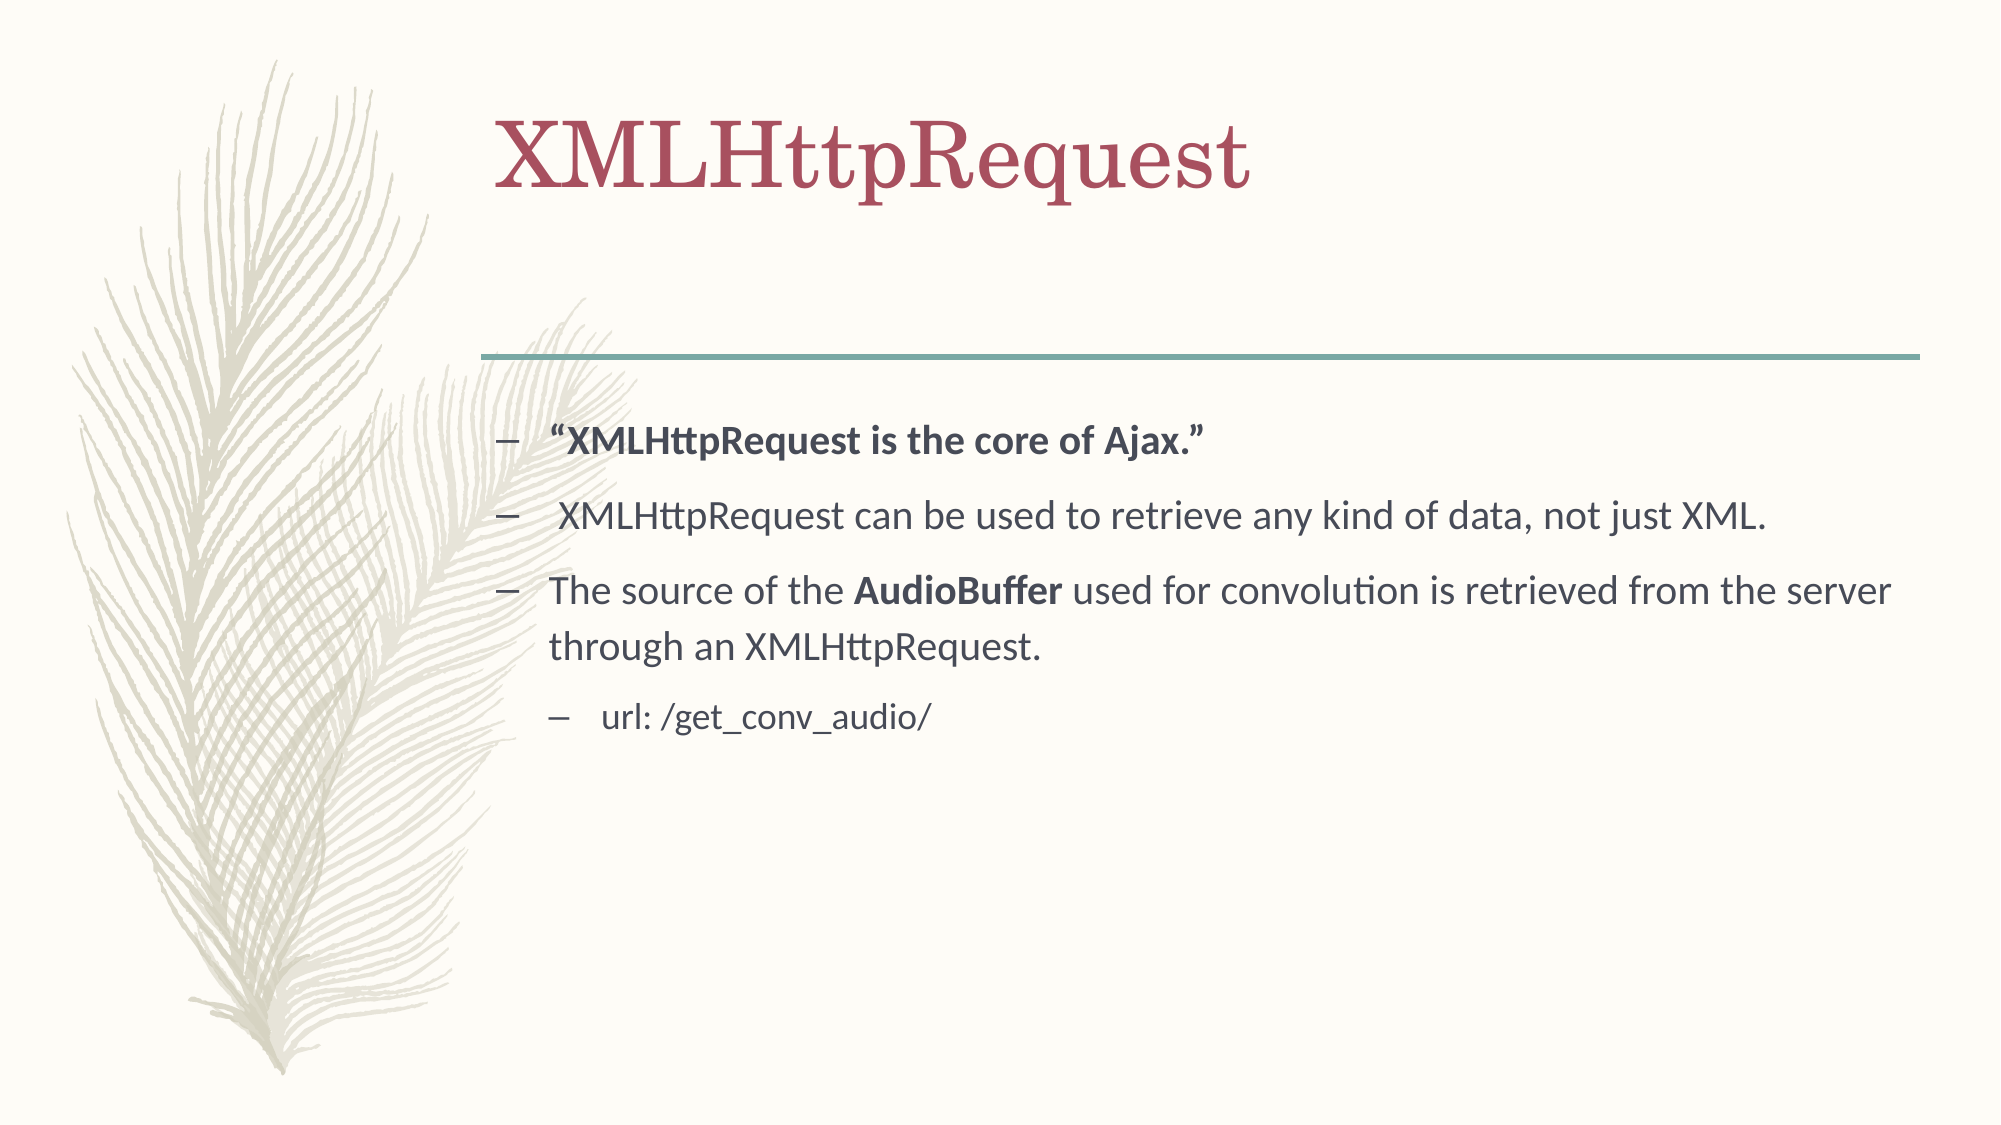

# XMLHttpRequest
“XMLHttpRequest is the core of Ajax.”
 XMLHttpRequest can be used to retrieve any kind of data, not just XML.
The source of the AudioBuffer used for convolution is retrieved from the server through an XMLHttpRequest.
url: /get_conv_audio/